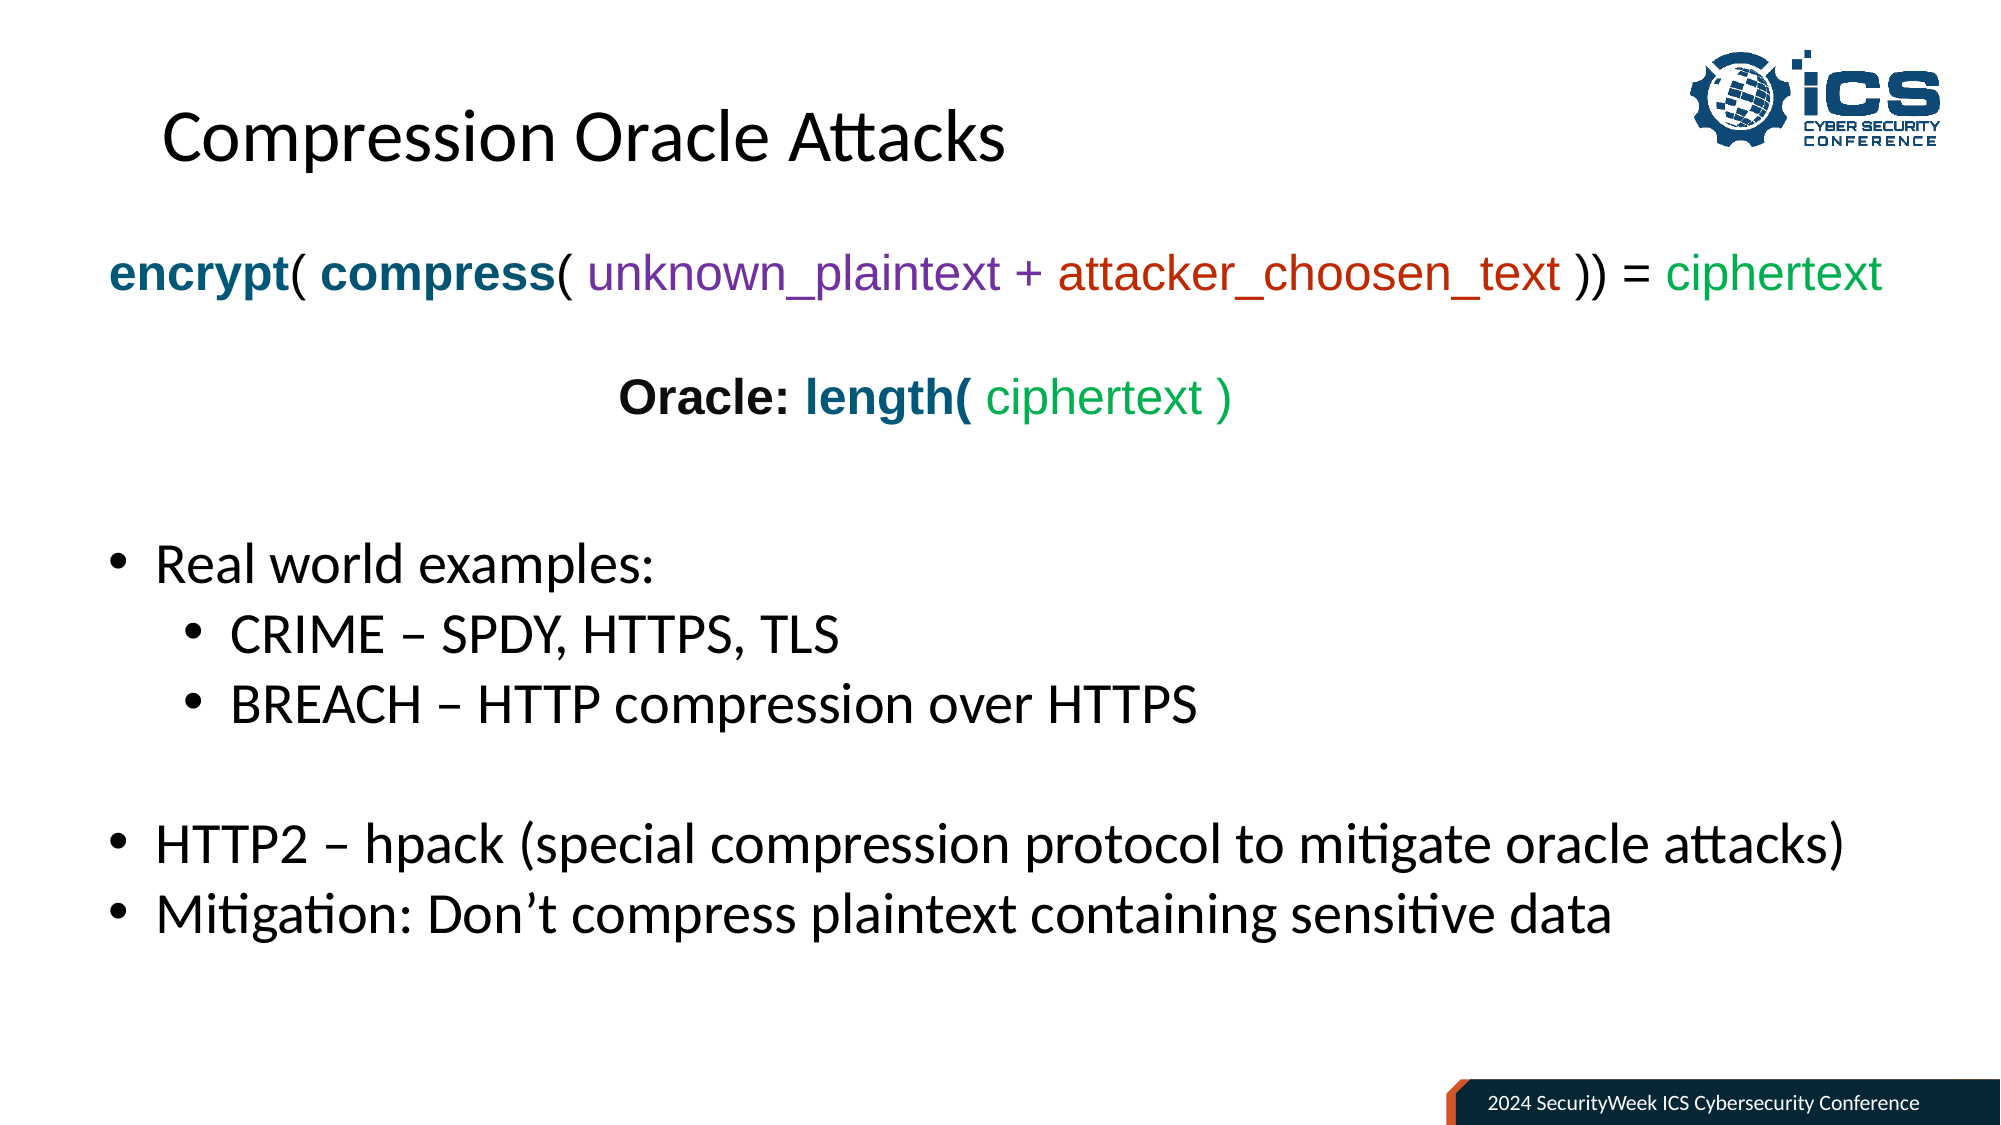

Compression Oracle Attacks
encrypt( compress( unknown_plaintext + attacker_choosen_text )) = ciphertext
Oracle: length( ciphertext )
Real world examples:
CRIME – SPDY, HTTPS, TLS
BREACH – HTTP compression over HTTPS

HTTP2 – hpack (special compression protocol to mitigate oracle attacks)
Mitigation: Don’t compress plaintext containing sensitive data